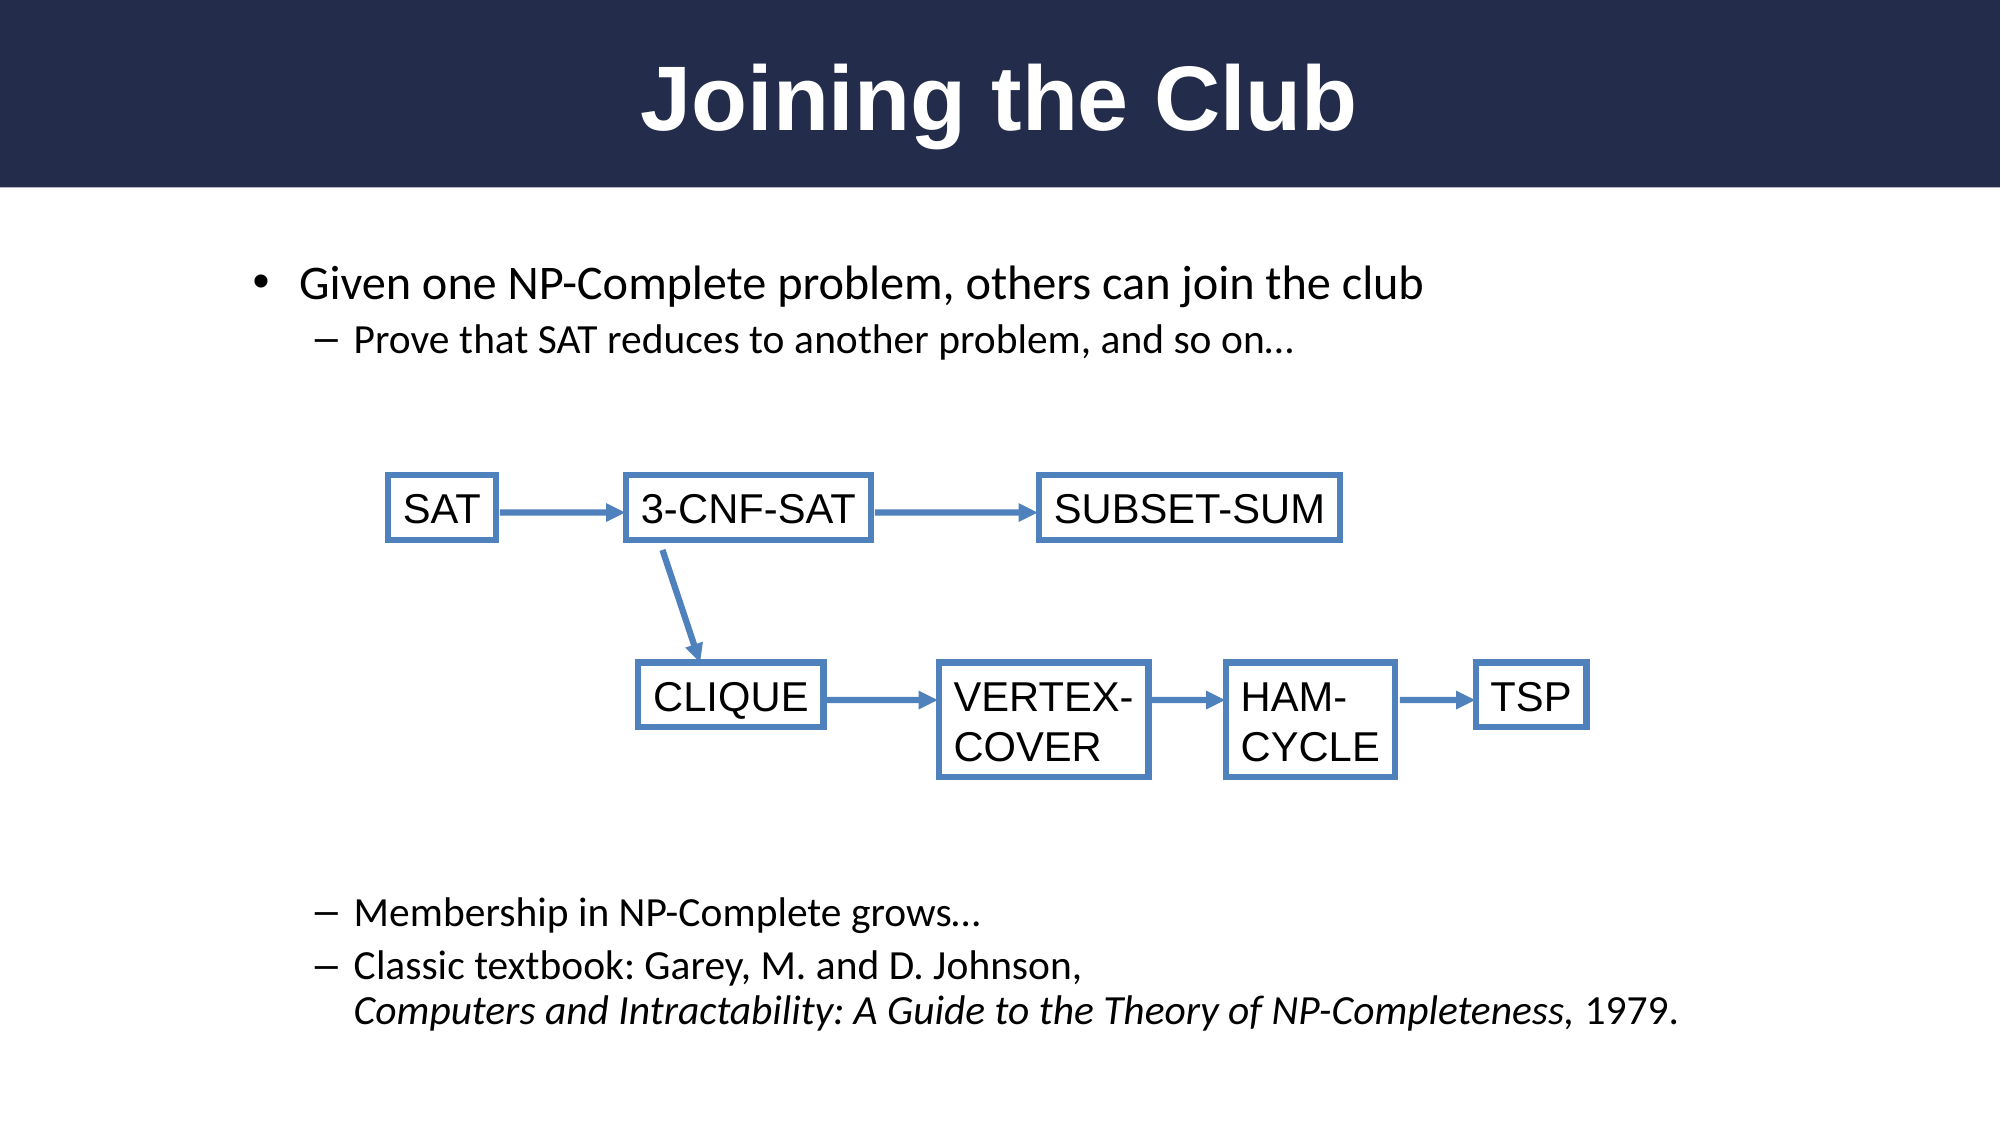

# Joining the Club
Given one NP-Complete problem, others can join the club
Prove that SAT reduces to another problem, and so on…

Membership in NP-Complete grows…
Classic textbook: Garey, M. and D. Johnson,
Computers and Intractability: A Guide to the Theory of NP-Completeness, 1979.

SAT
3-CNF-SAT
SUBSET-SUM

CLIQUE
VERTEX-
COVER
HAM-
CYCLE
TSP